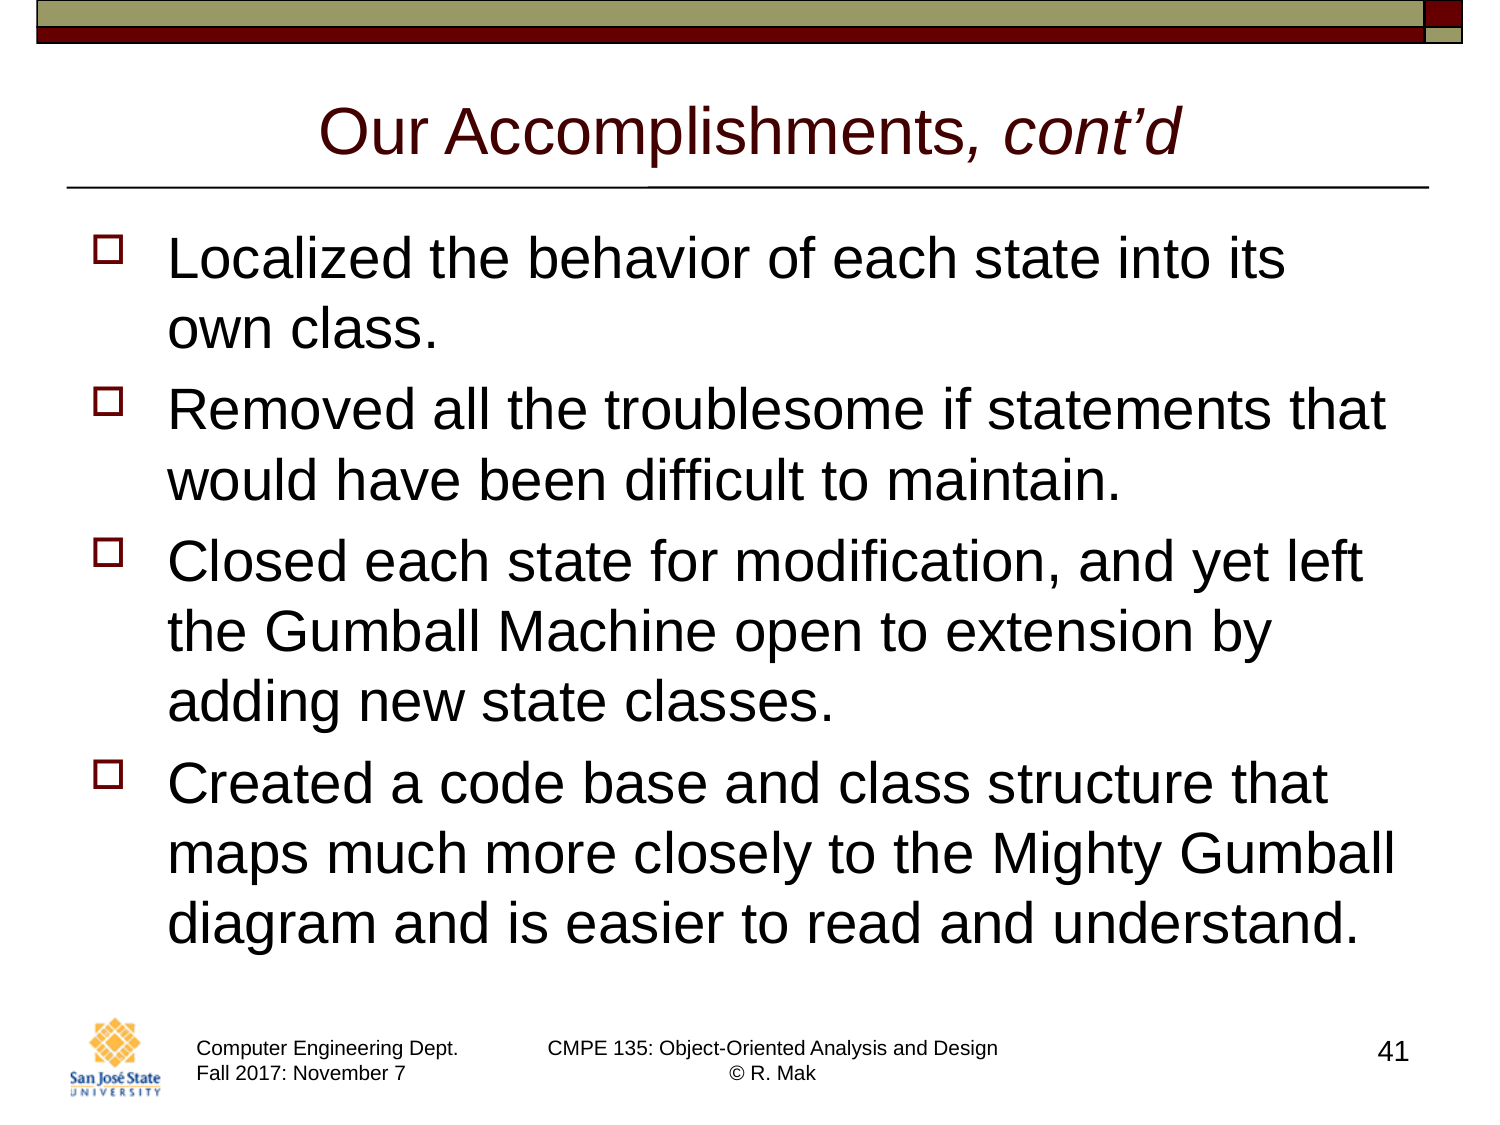

# Our Accomplishments, cont’d
Localized the behavior of each state into its own class.
Removed all the troublesome if statements that would have been difficult to maintain.
Closed each state for modification, and yet left the Gumball Machine open to extension by adding new state classes.
Created a code base and class structure that maps much more closely to the Mighty Gumball diagram and is easier to read and understand.
41